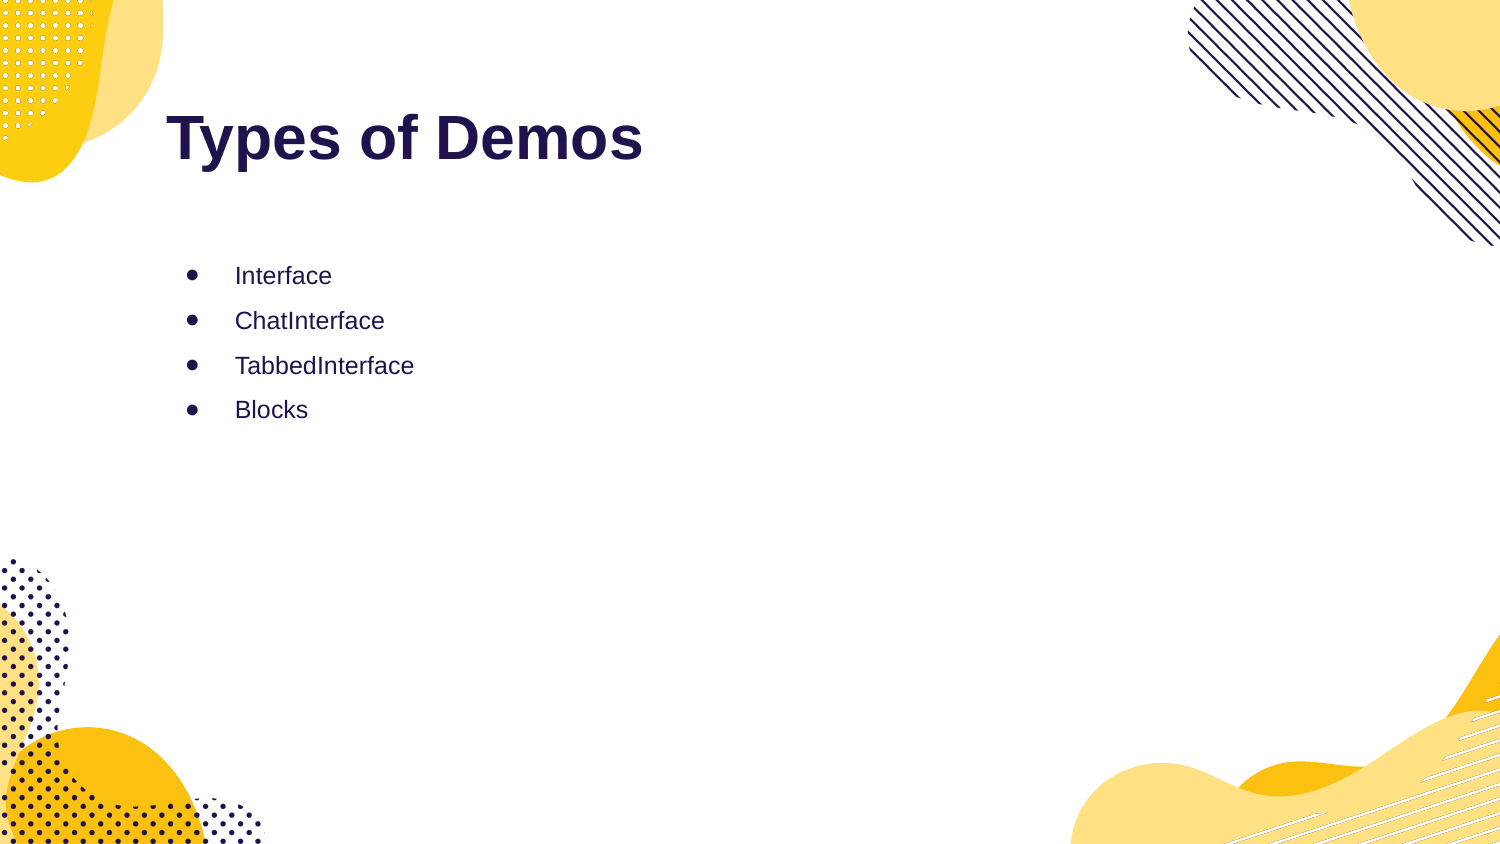

# Types of Demos
Interface
ChatInterface
TabbedInterface
Blocks